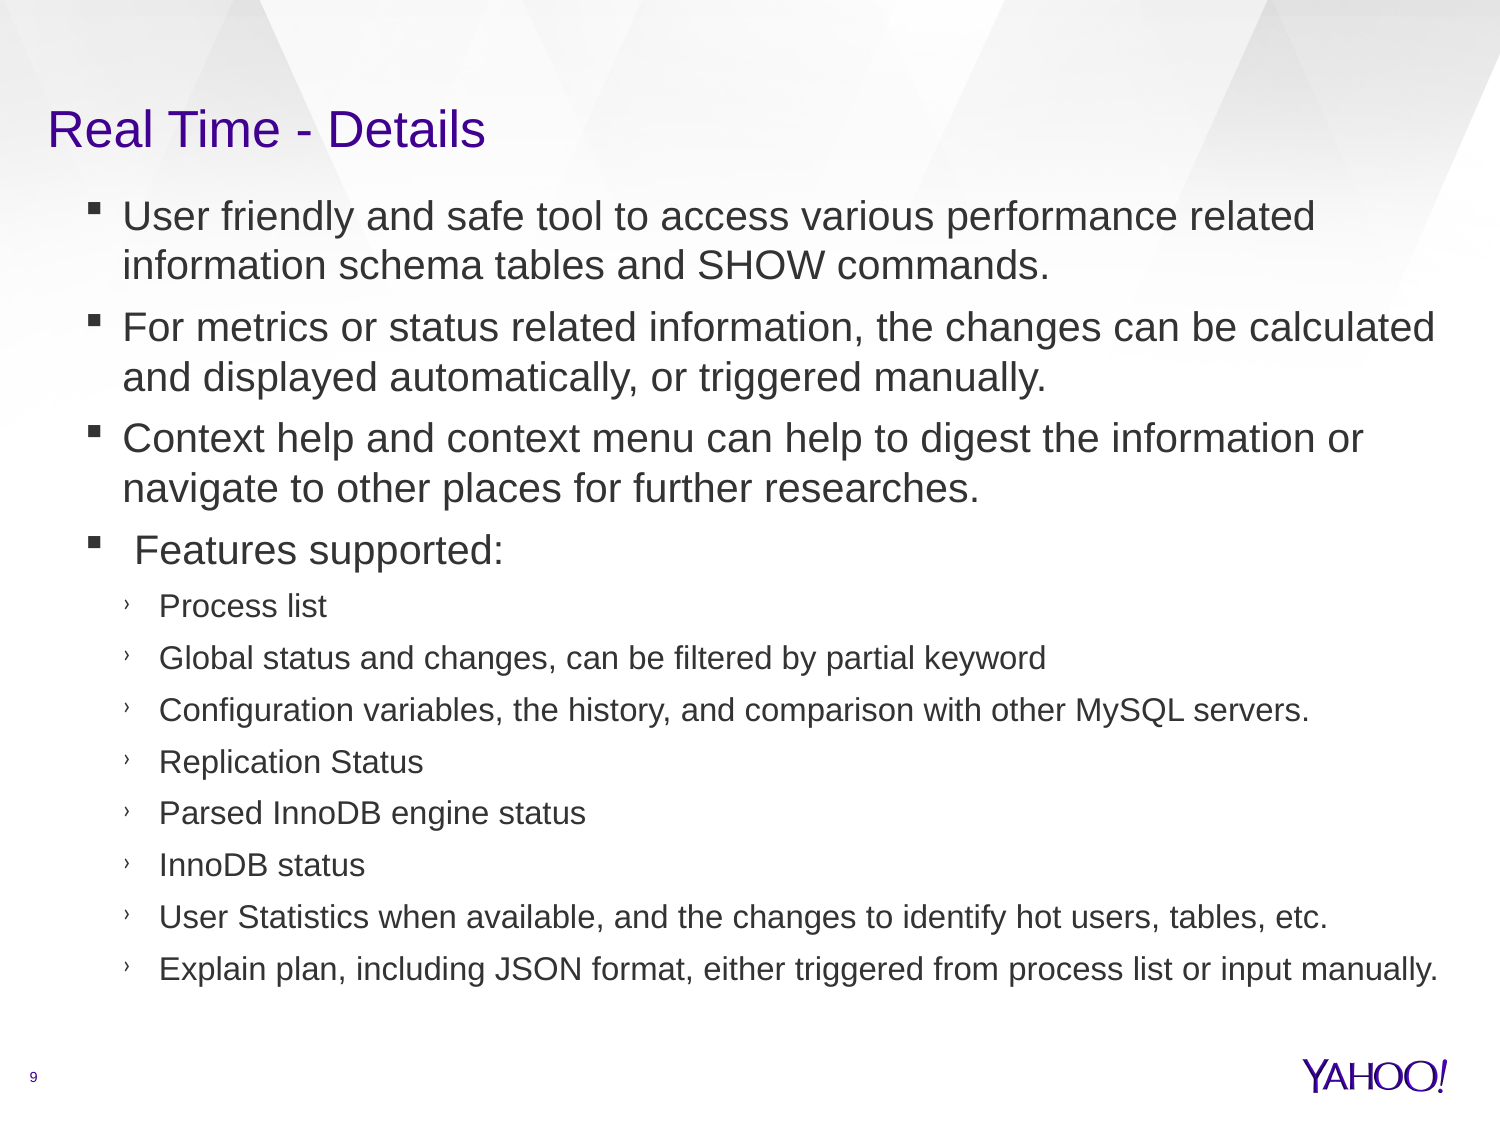

# Real Time - Details
User friendly and safe tool to access various performance related information schema tables and SHOW commands.
For metrics or status related information, the changes can be calculated and displayed automatically, or triggered manually.
Context help and context menu can help to digest the information or navigate to other places for further researches.
 Features supported:
Process list
Global status and changes, can be filtered by partial keyword
Configuration variables, the history, and comparison with other MySQL servers.
Replication Status
Parsed InnoDB engine status
InnoDB status
User Statistics when available, and the changes to identify hot users, tables, etc.
Explain plan, including JSON format, either triggered from process list or input manually.

9